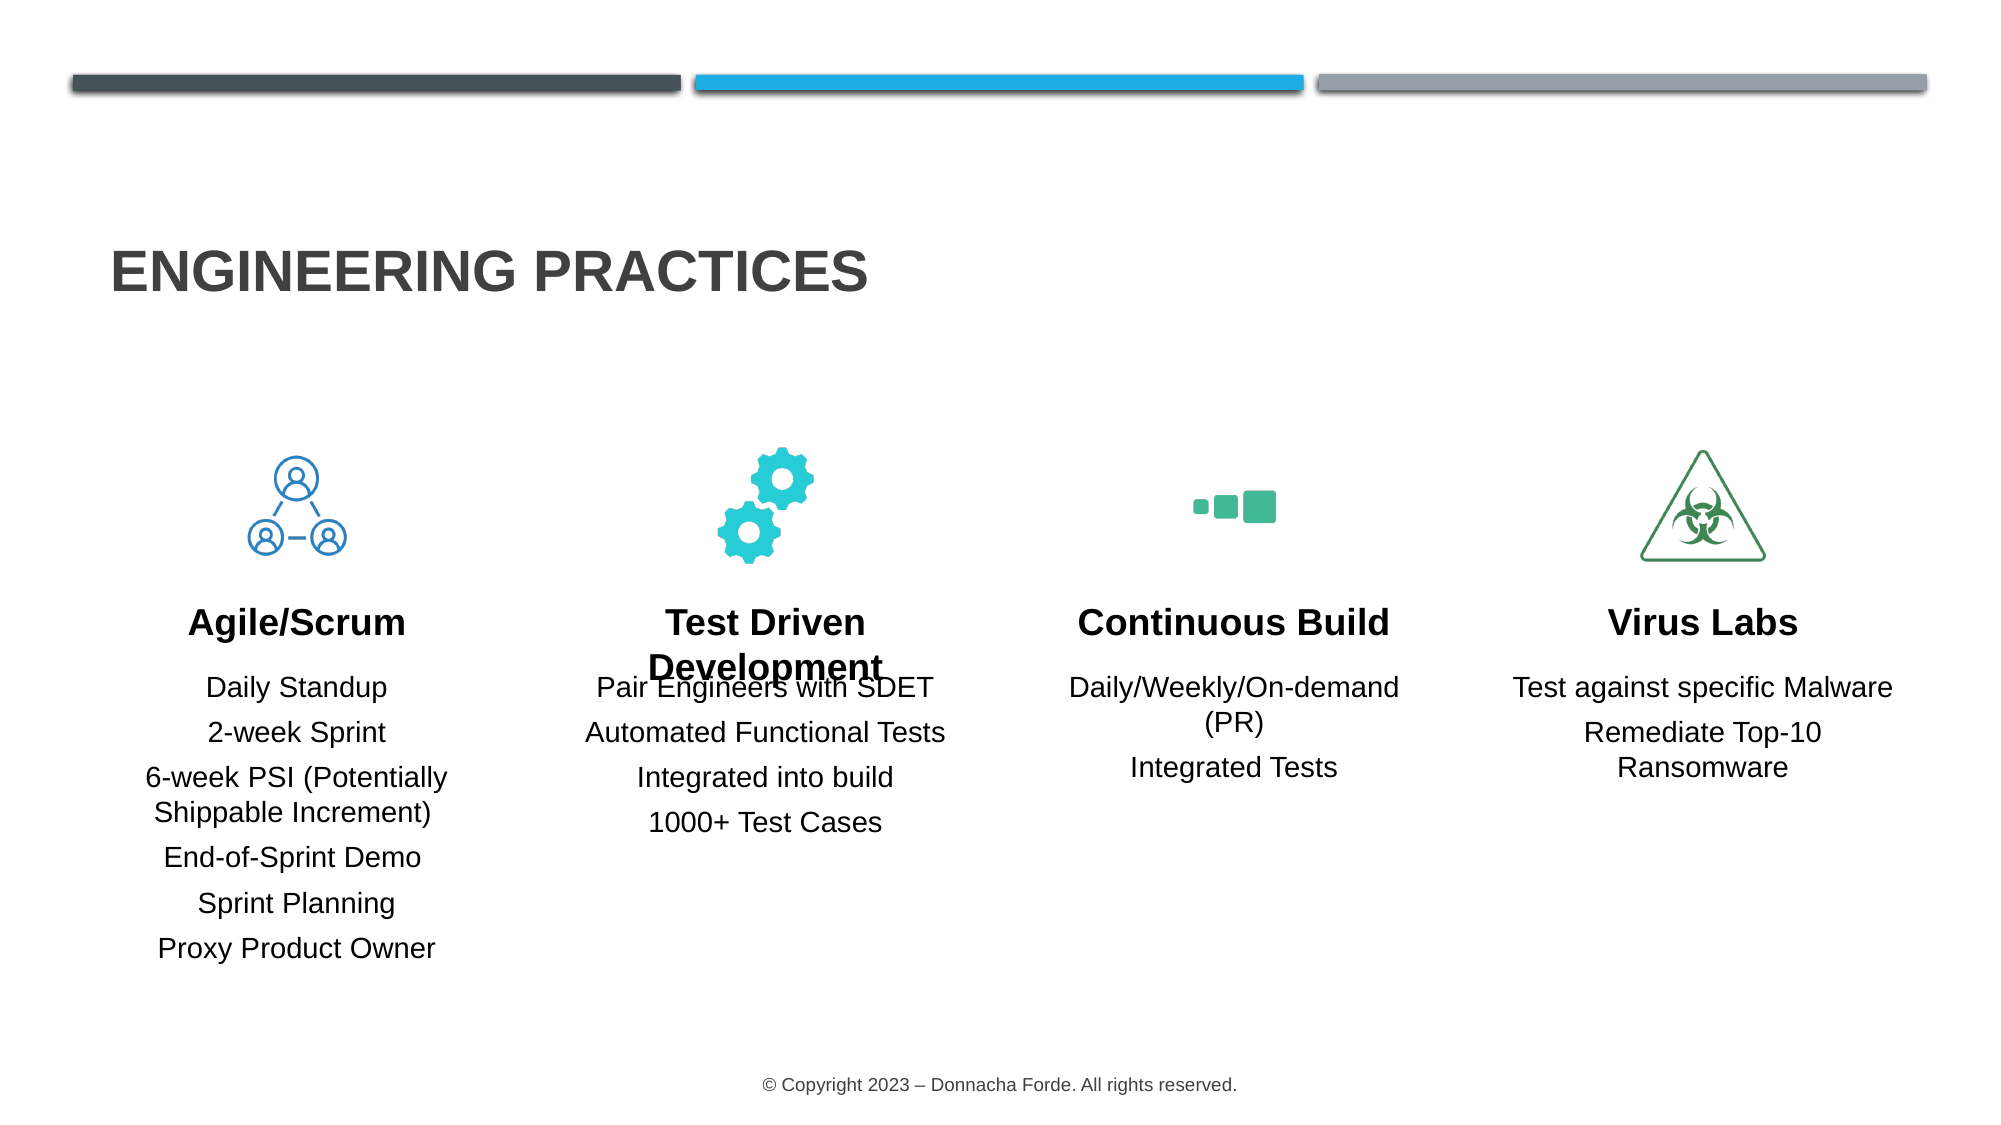

# Engineering Practices
Agile/Scrum
Daily Standup
2-week Sprint
6-week PSI (Potentially Shippable Increment)
End-of-Sprint Demo
Sprint Planning
Proxy Product Owner
Test Driven Development
Pair Engineers with SDET
Automated Functional Tests
Integrated into build
1000+ Test Cases
Continuous Build
Daily/Weekly/On-demand (PR)
Integrated Tests
Virus Labs
Test against specific Malware
Remediate Top-10 Ransomware
© Copyright 2023 – Donnacha Forde. All rights reserved.